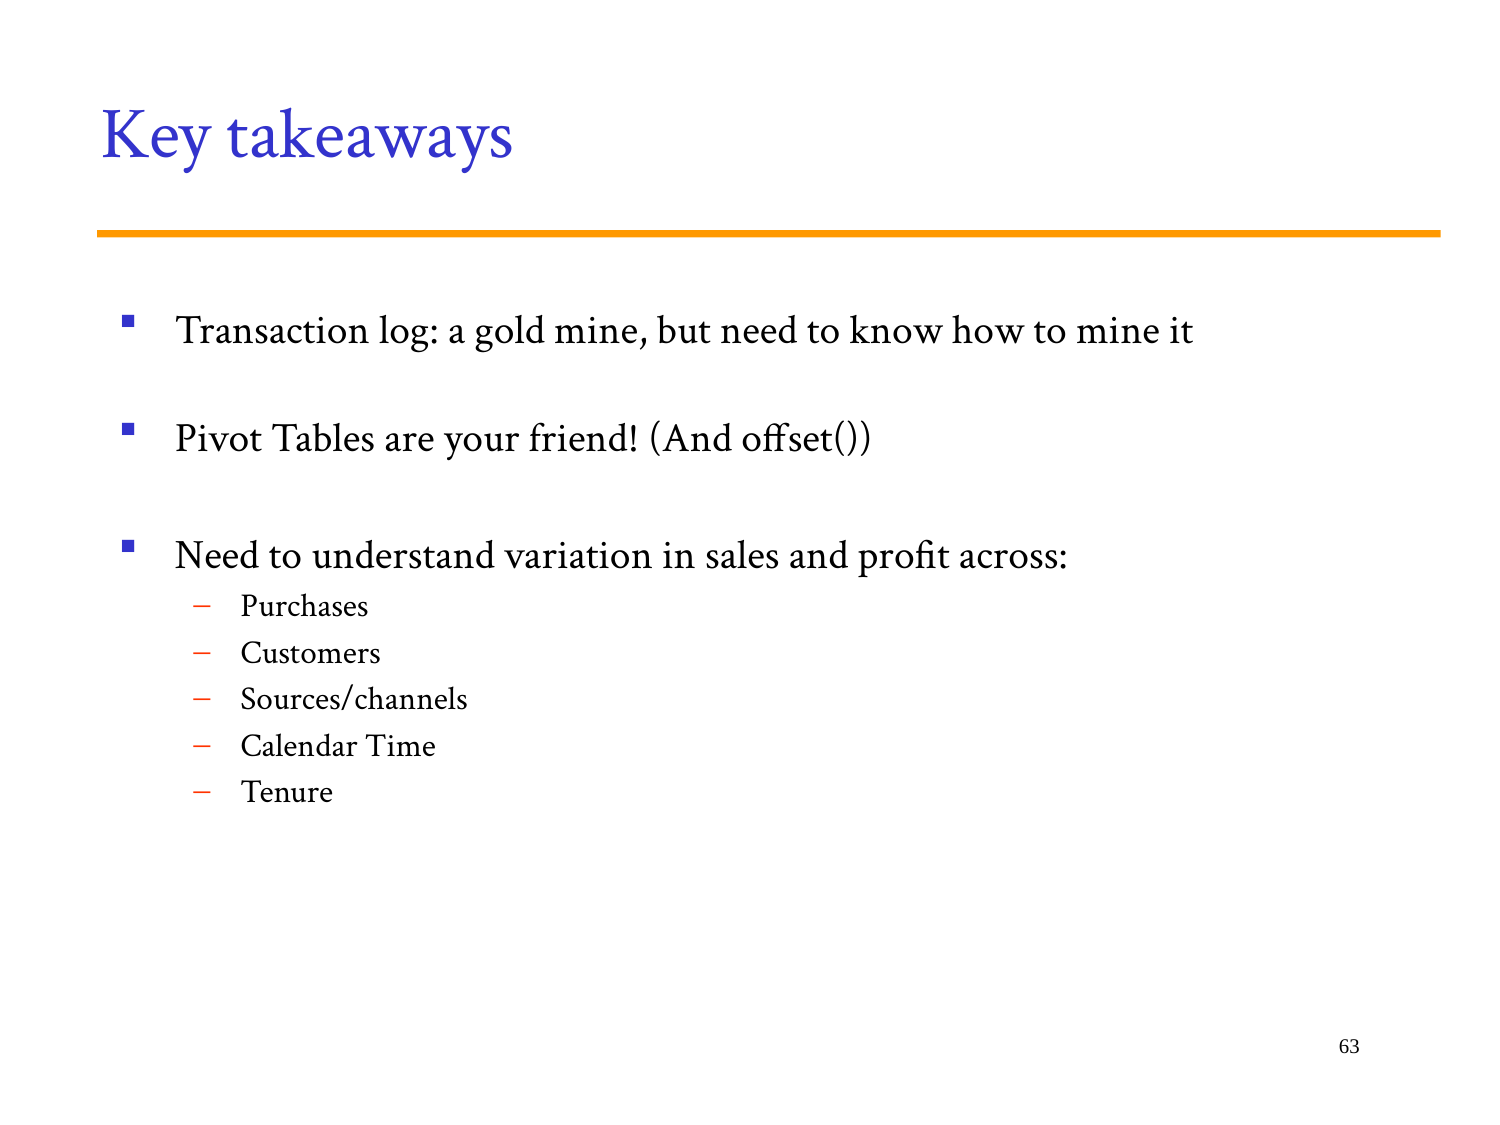

Key takeaways
Transaction log: a gold mine, but need to know how to mine it
Pivot Tables are your friend! (And offset())

Need to understand variation in sales and profit across:
Purchases
Customers
Sources/channels
Calendar Time
Tenure
63